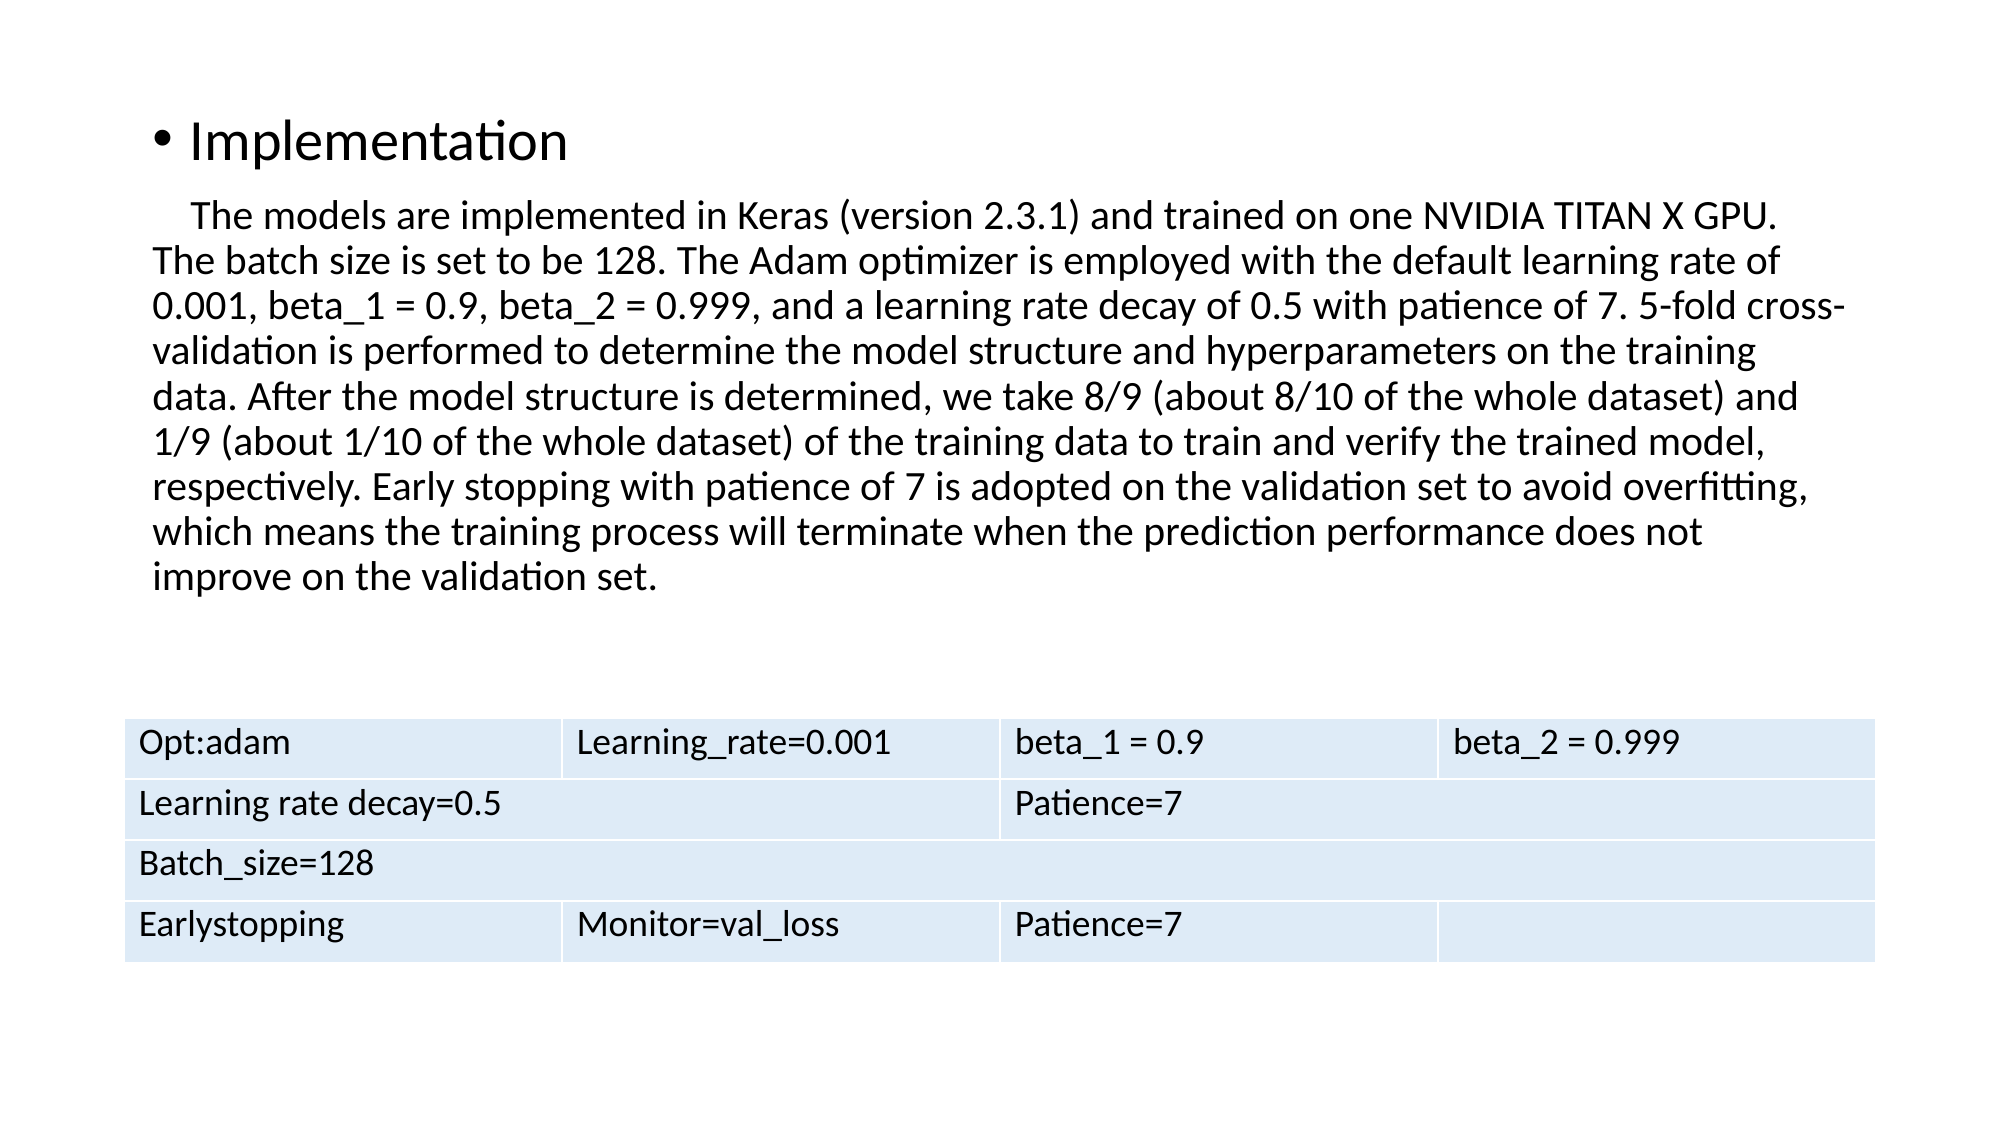

Implementation
    The models are implemented in Keras (version 2.3.1) and trained on one NVIDIA TITAN X GPU. The batch size is set to be 128. The Adam optimizer is employed with the default learning rate of 0.001, beta_1 = 0.9, beta_2 = 0.999, and a learning rate decay of 0.5 with patience of 7. 5-fold cross-validation is performed to determine the model structure and hyperparameters on the training data. After the model structure is determined, we take 8/9 (about 8/10 of the whole dataset) and 1/9 (about 1/10 of the whole dataset) of the training data to train and verify the trained model, respectively. Early stopping with patience of 7 is adopted on the validation set to avoid overfitting, which means the training process will terminate when the prediction performance does not improve on the validation set.
| Opt:adam | Learning\_rate=0.001 | beta\_1 = 0.9 | beta\_2 = 0.999 |
| --- | --- | --- | --- |
| Learning rate decay=0.5 |  | Patience=7 |  |
| Batch\_size=128 |  |  |  |
| Earlystopping | Monitor=val\_loss | Patience=7 |  |